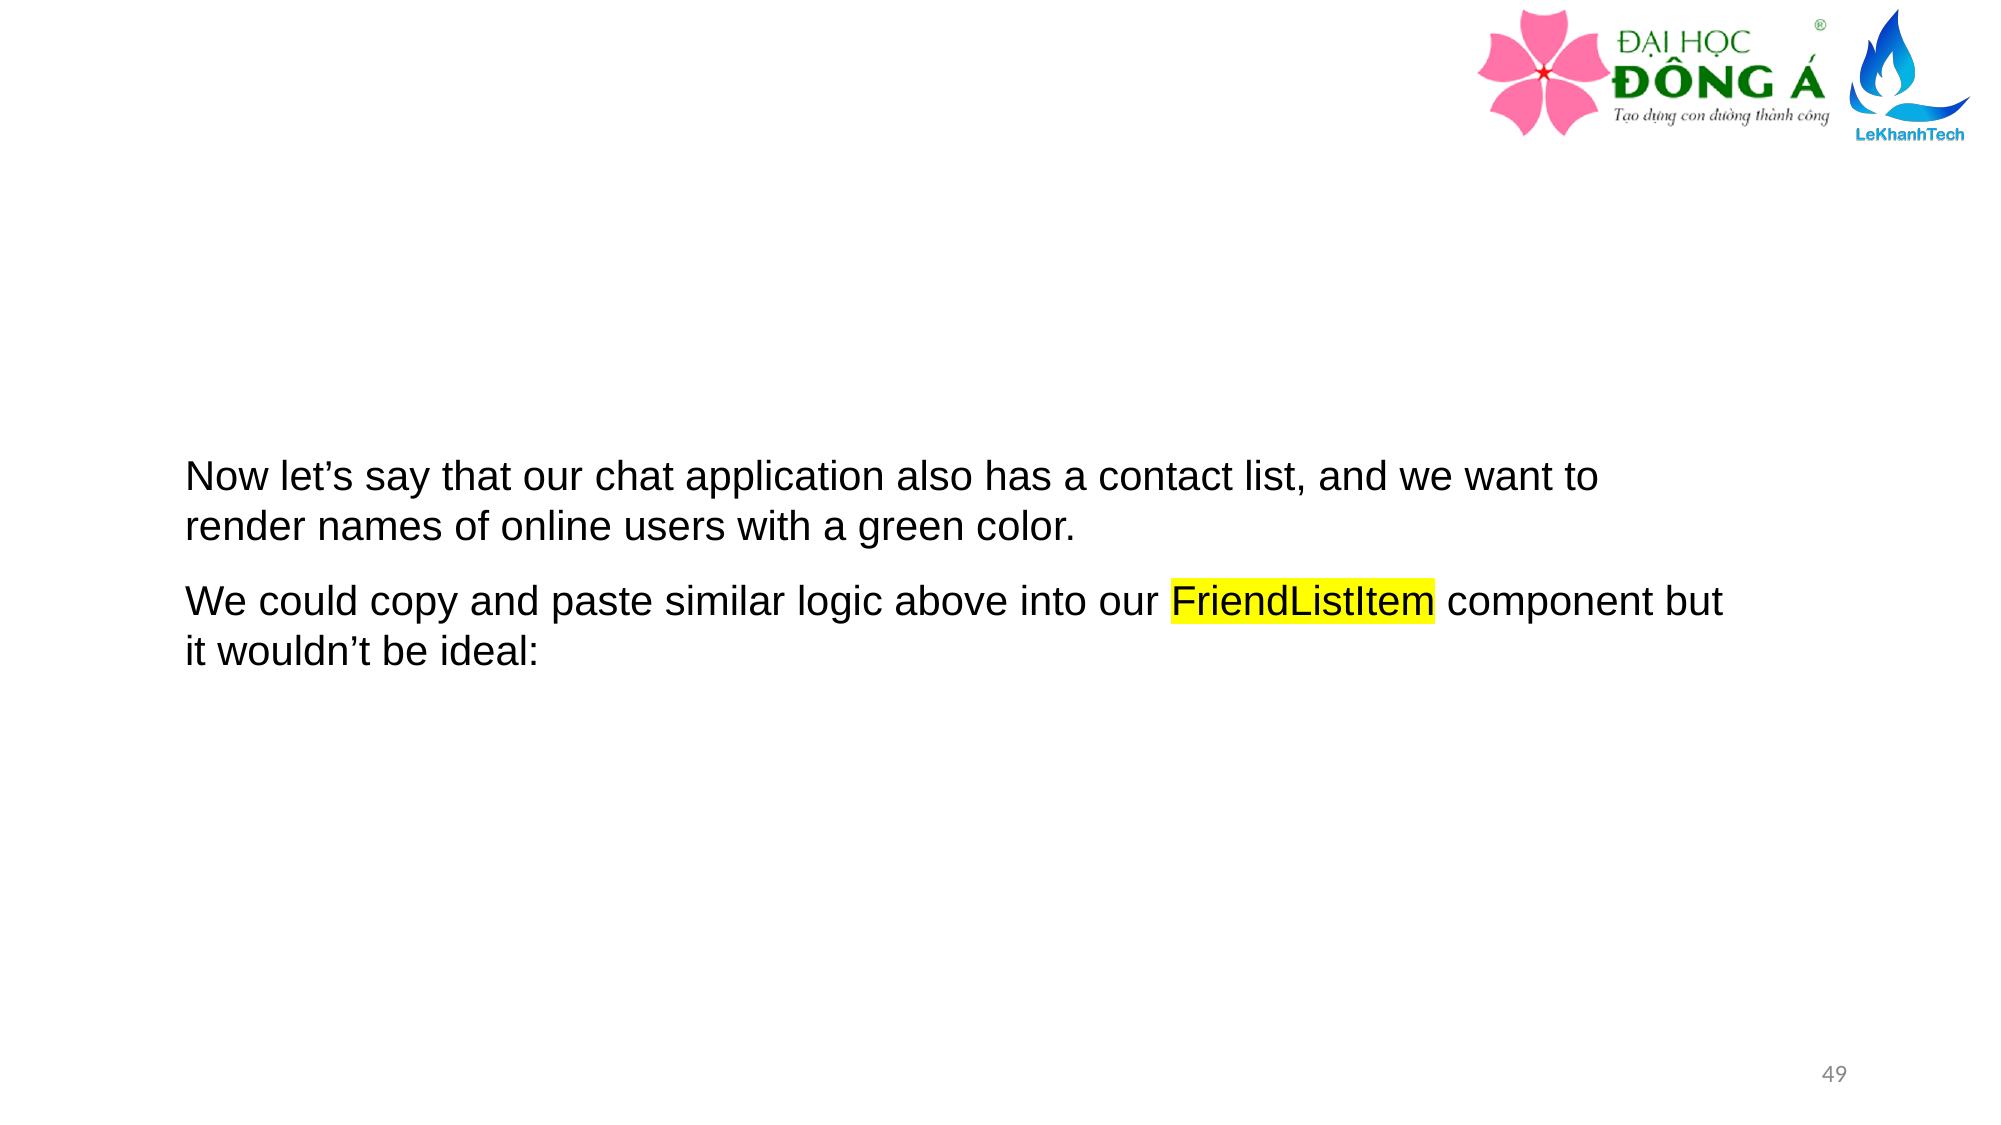

Now let’s say that our chat application also has a contact list, and we want to render names of online users with a green color.
We could copy and paste similar logic above into our FriendListItem component but it wouldn’t be ideal:
49